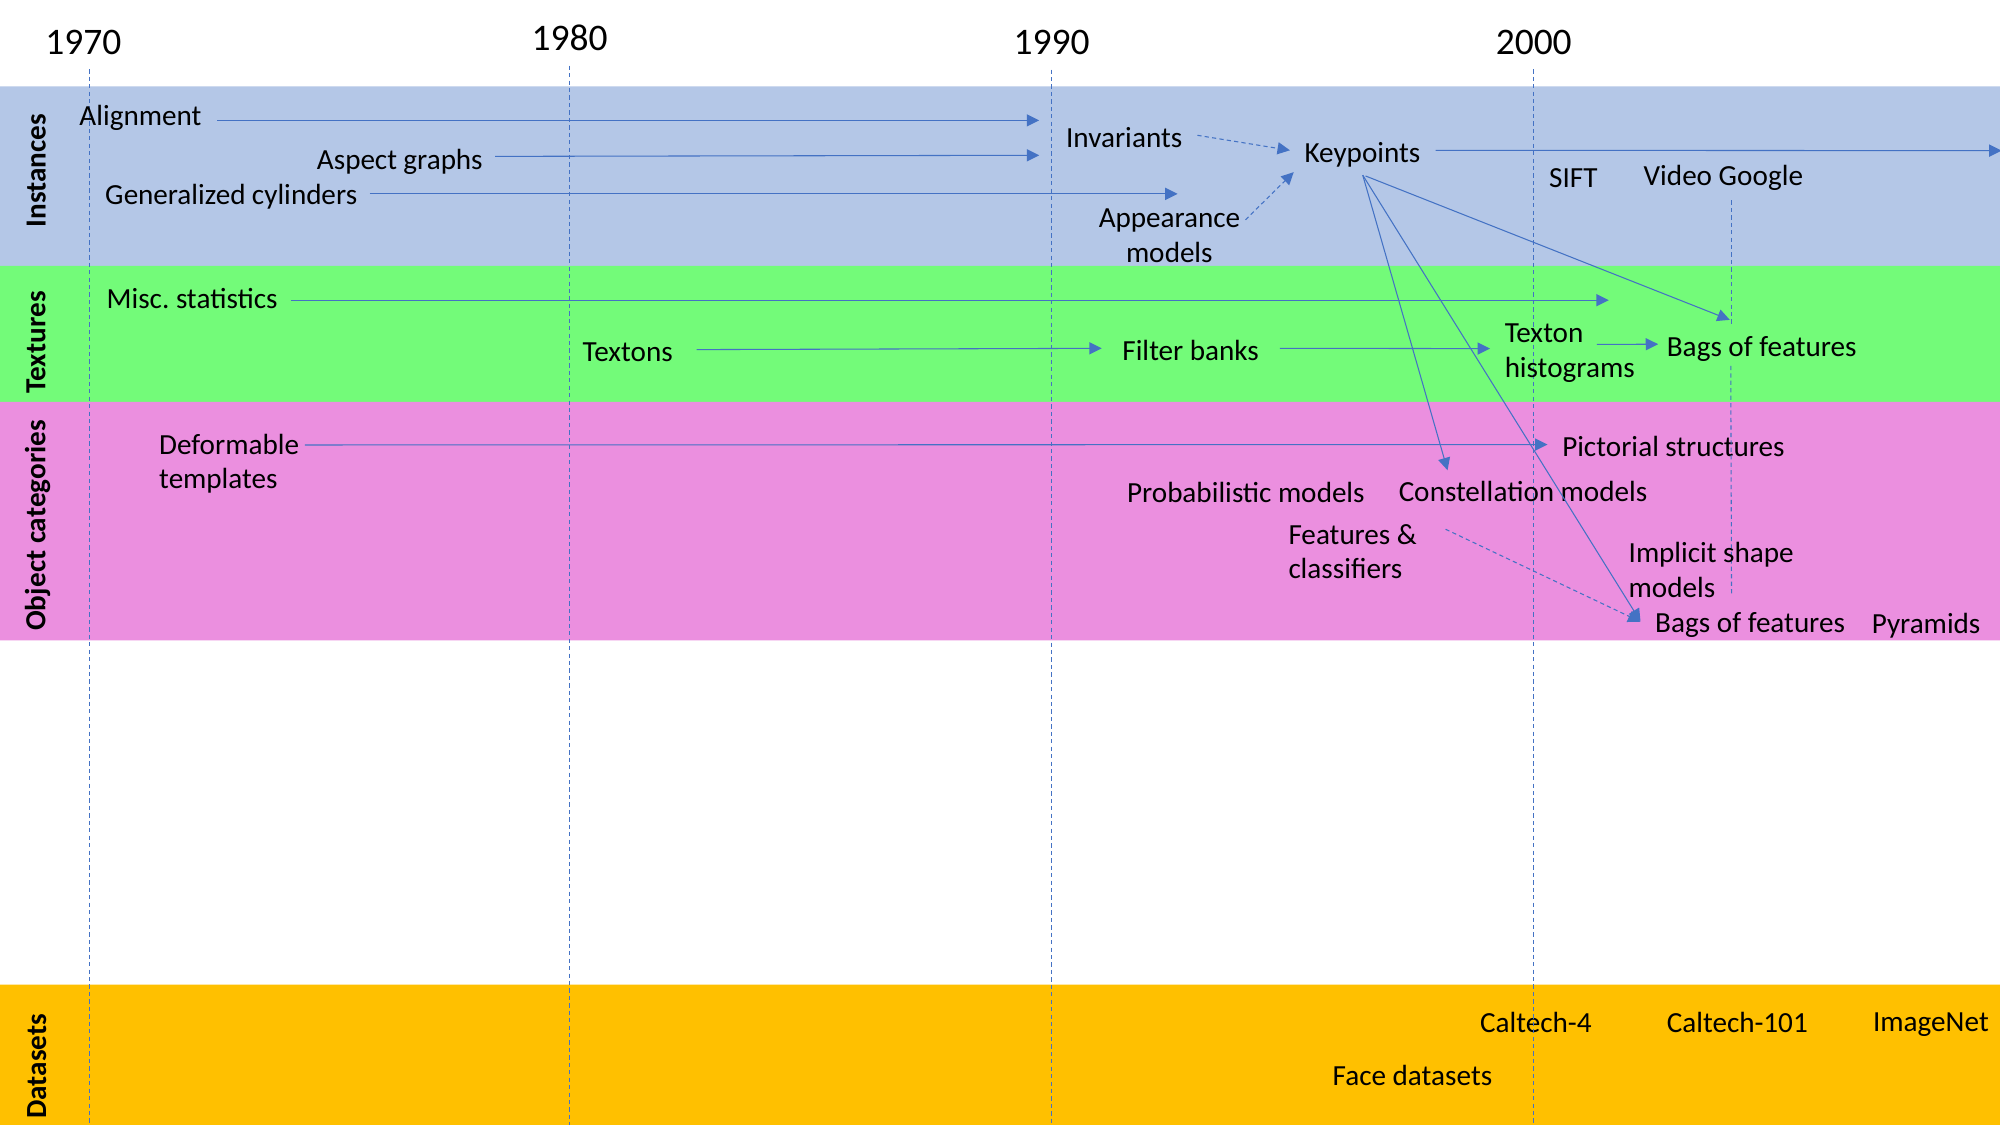

1980
1970
2000
1990

Alignment
Invariants
Keypoints
Aspect graphs
Instances
Video Google
SIFT
Generalized cylinders
Appearance models

Misc. statistics
Texton histograms
Textures
Bags of features
Filter banks
Textons

Deformable templates
Pictorial structures
Constellation models
Probabilistic models
Object categories
Features & classifiers
Implicit shape models
Bags of features
Pyramids

ImageNet
Caltech-4
Caltech-101
Datasets
Face datasets